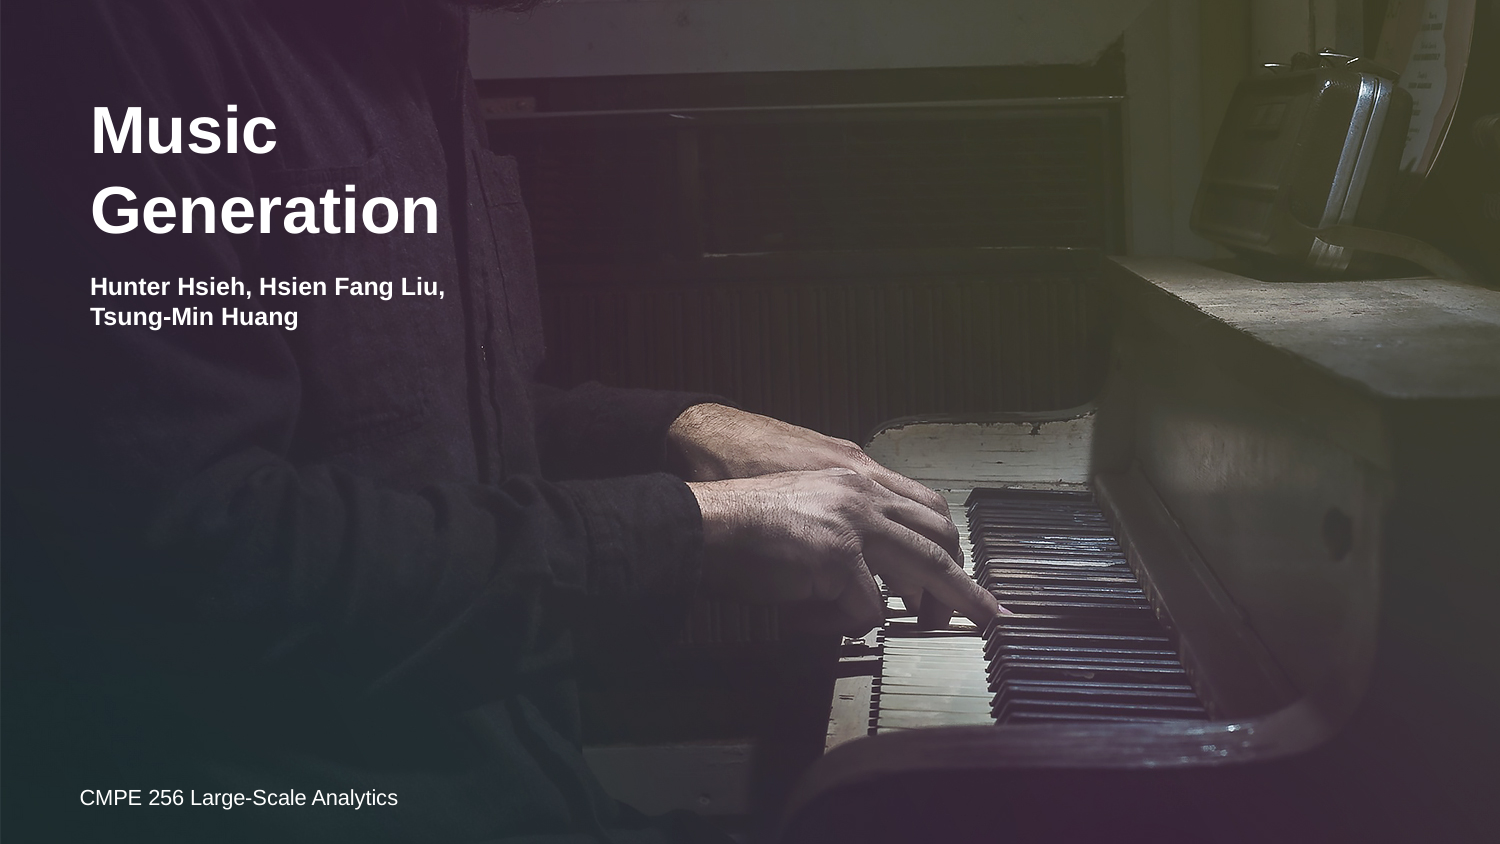

Music
Generation
Hunter Hsieh, Hsien Fang Liu,
Tsung-Min Huang
CMPE 256 Large-Scale Analytics